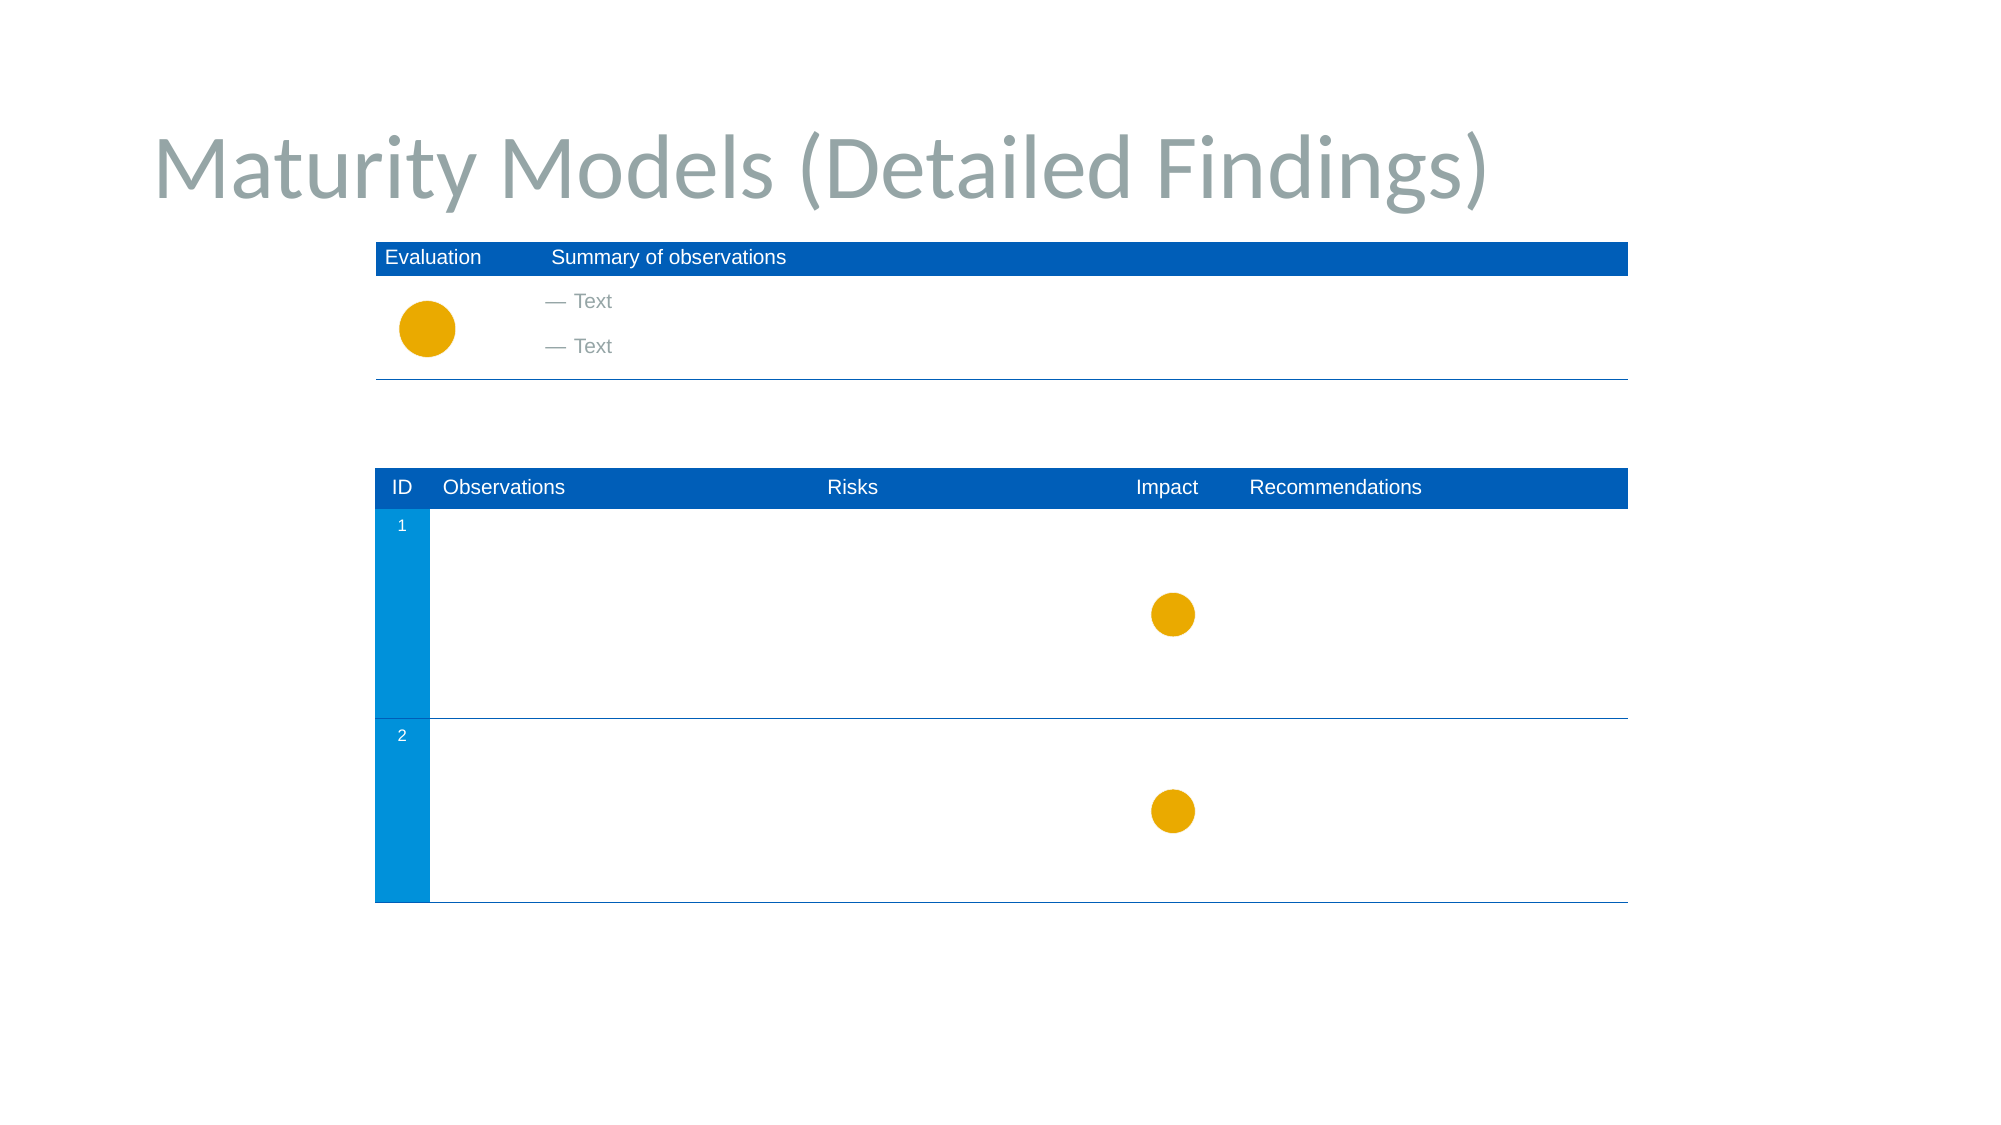

# Maturity Models (Detailed Findings)
| Evaluation | Summary of observations |
| --- | --- |
|  | Text Text |

| ID | Observations | Risks | Impact | Recommendations |
| --- | --- | --- | --- | --- |
| 1 |  |  |  |  |
| 2 |  |  |  |  |